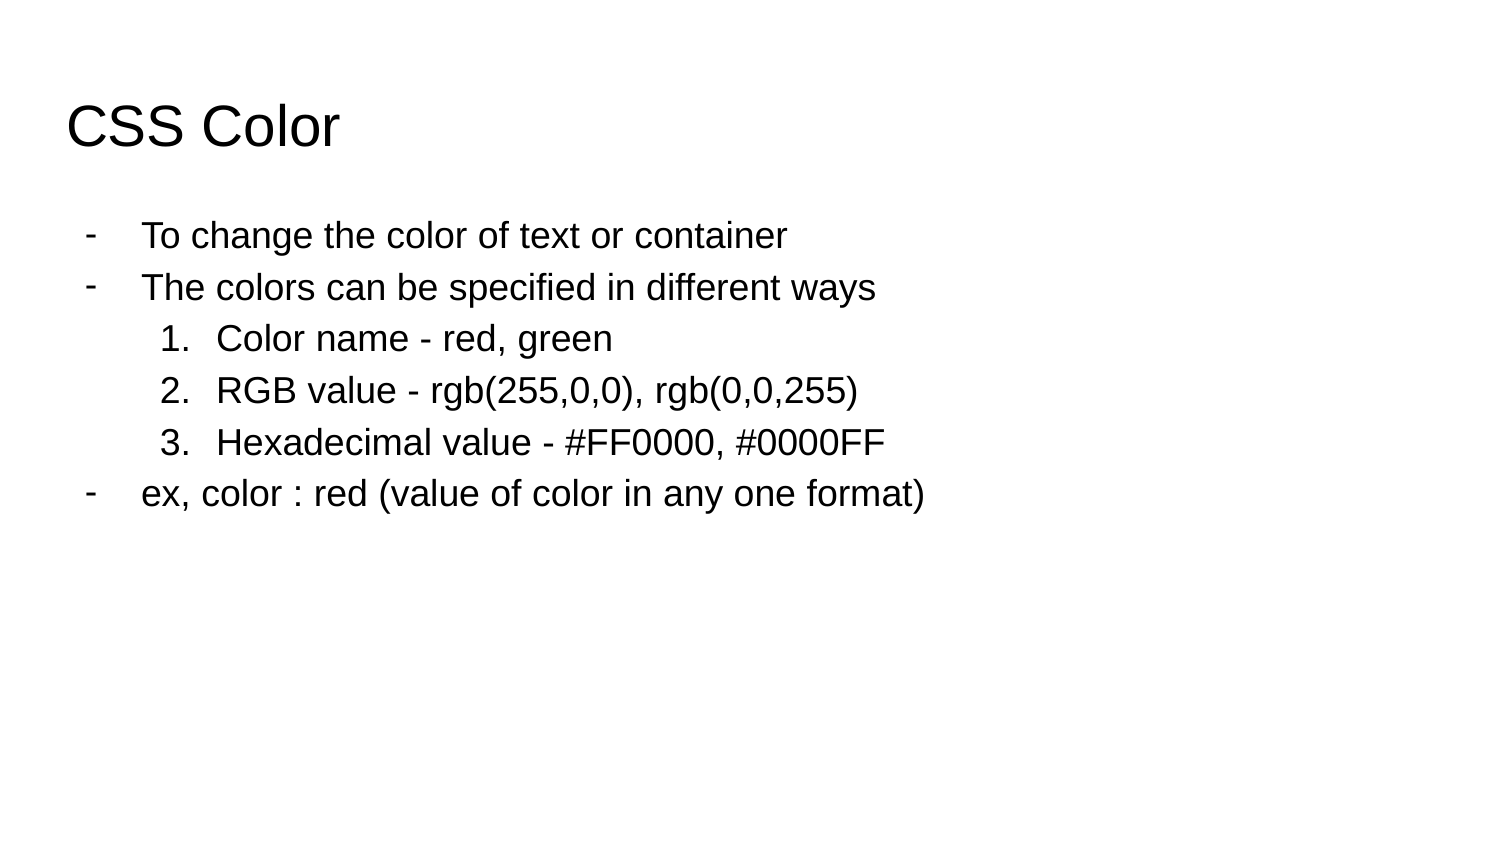

# CSS Color
To change the color of text or container
The colors can be specified in different ways
Color name - red, green
RGB value - rgb(255,0,0), rgb(0,0,255)
Hexadecimal value - #FF0000, #0000FF
ex, color : red (value of color in any one format)